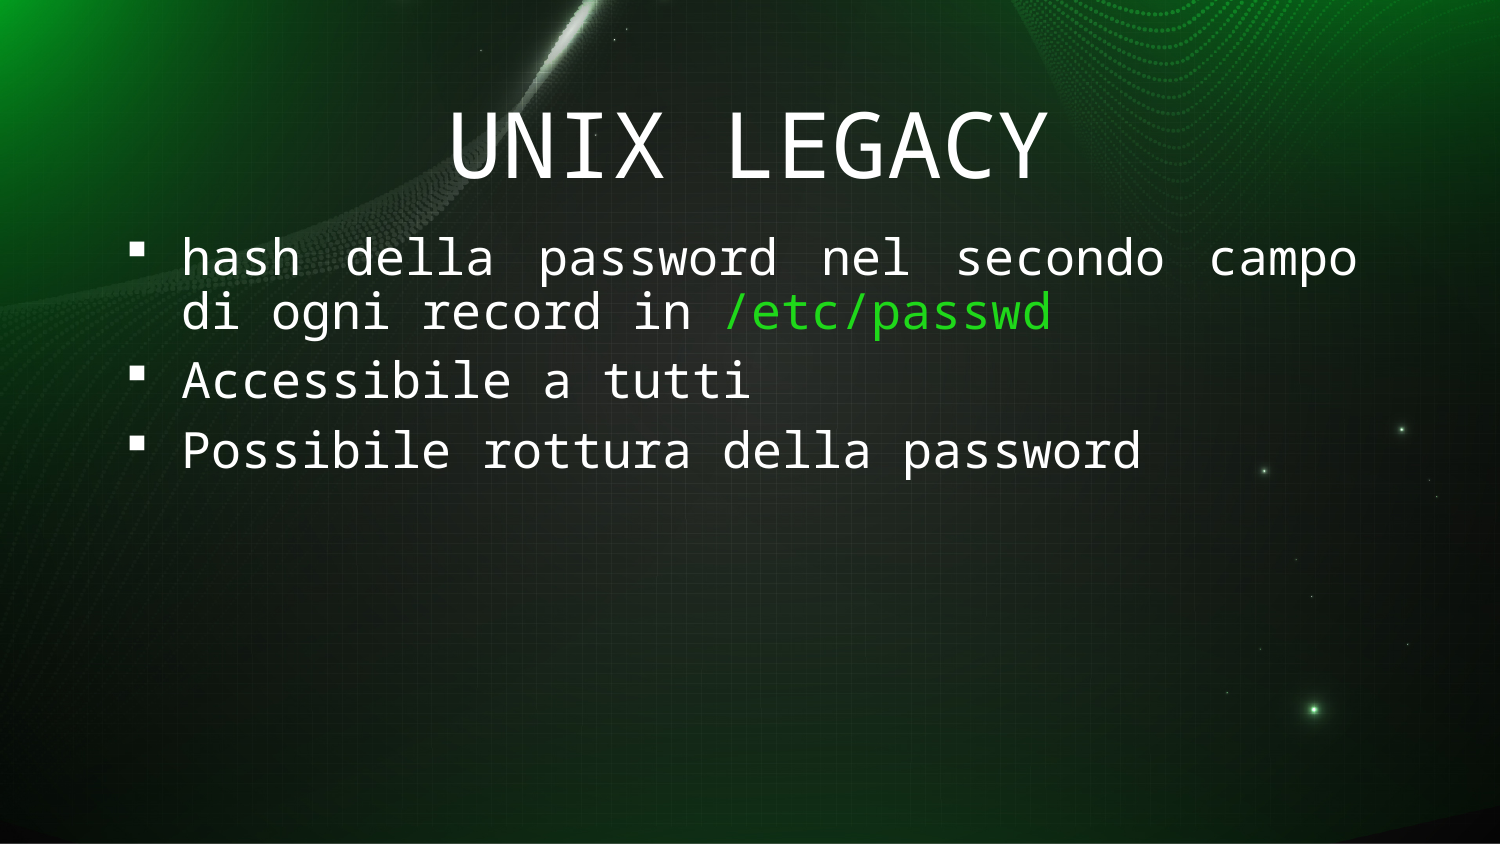

# UNIX LEGACY
hash della password nel secondo campo di ogni record in /etc/passwd
Accessibile a tutti
Possibile rottura della password